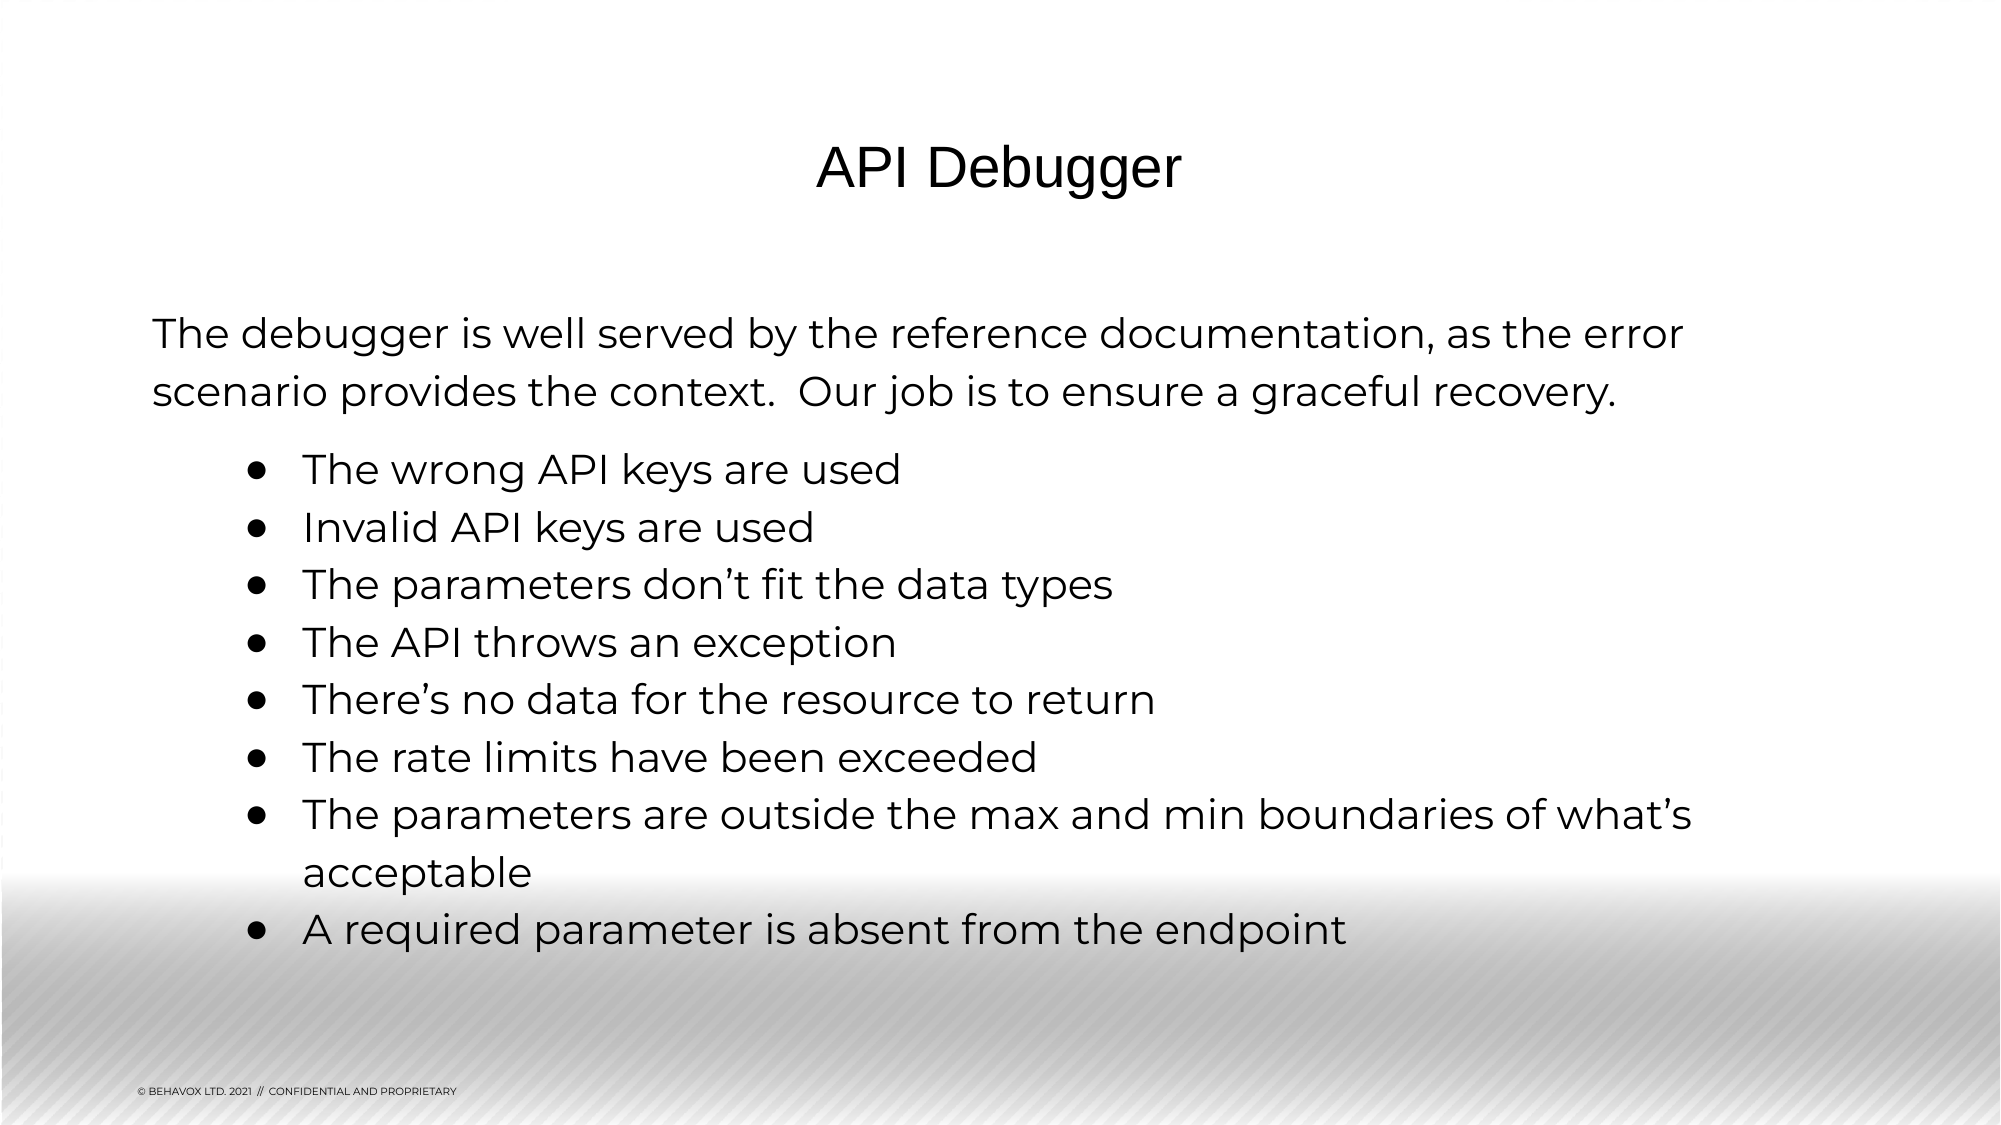

# API Debugger
The debugger is well served by the reference documentation, as the error scenario provides the context.  Our job is to ensure a graceful recovery.
The wrong API keys are used
Invalid API keys are used
The parameters don’t fit the data types
The API throws an exception
There’s no data for the resource to return
The rate limits have been exceeded
The parameters are outside the max and min boundaries of what’s acceptable
A required parameter is absent from the endpoint